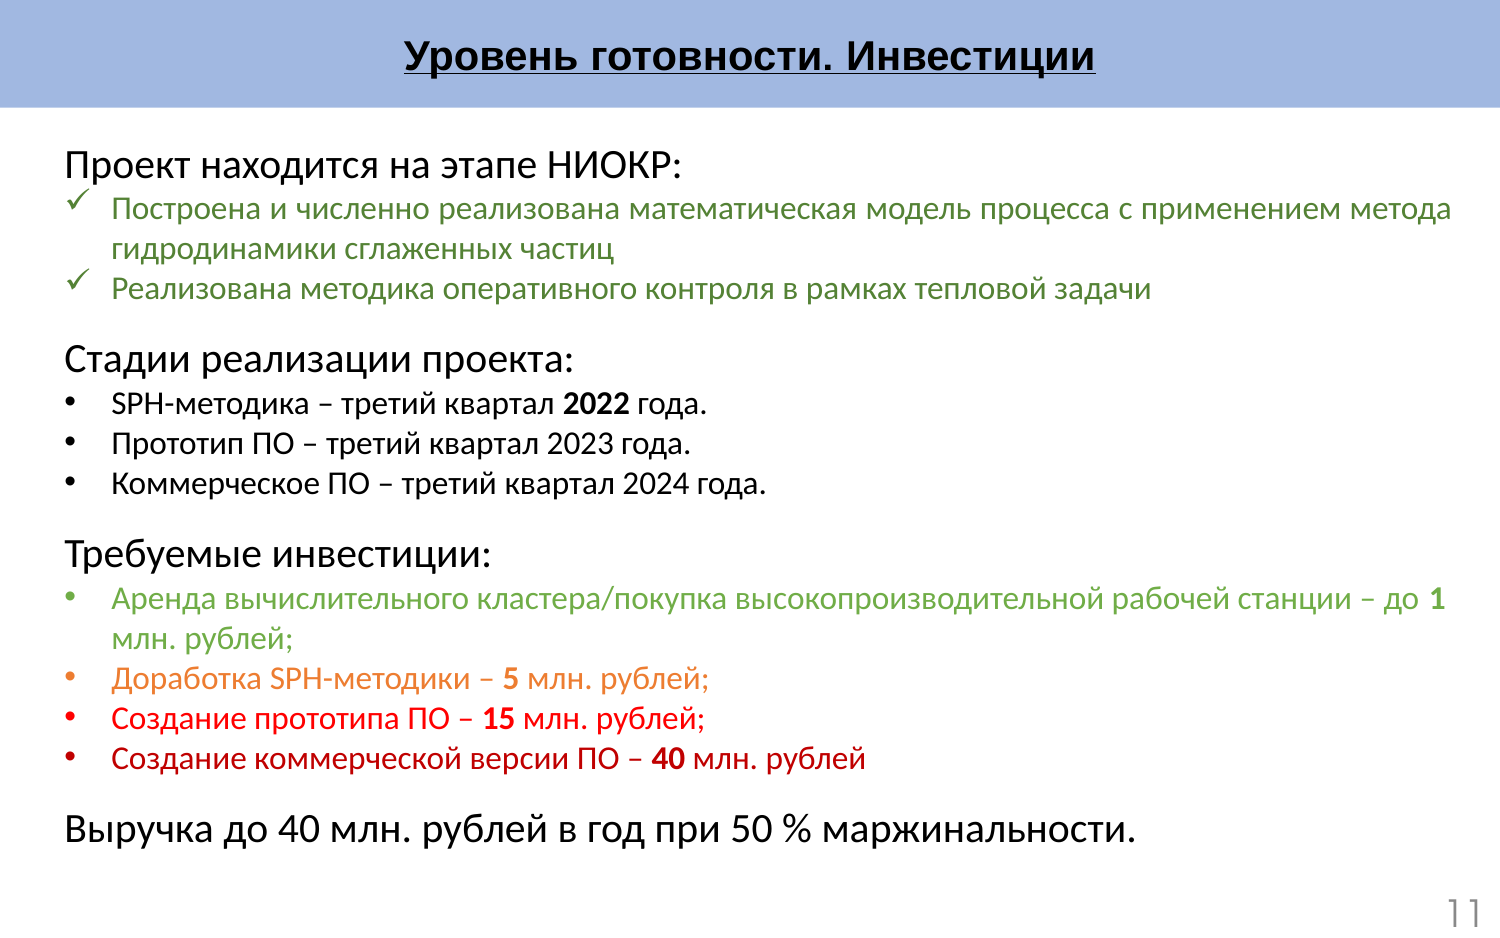

Уровень готовности. Инвестиции
Проект находится на этапе НИОКР:
Построена и численно реализована математическая модель процесса с применением метода гидродинамики сглаженных частиц
Реализована методика оперативного контроля в рамках тепловой задачи
Стадии реализации проекта:
SPH-методика – третий квартал 2022 года.
Прототип ПО – третий квартал 2023 года.
Коммерческое ПО – третий квартал 2024 года.
Требуемые инвестиции:
Аренда вычислительного кластера/покупка высокопроизводительной рабочей станции – до 1 млн. рублей;
Доработка SPH-методики – 5 млн. рублей;
Создание прототипа ПО – 15 млн. рублей;
Создание коммерческой версии ПО – 40 млн. рублей
Выручка до 40 млн. рублей в год при 50 % маржинальности.
11